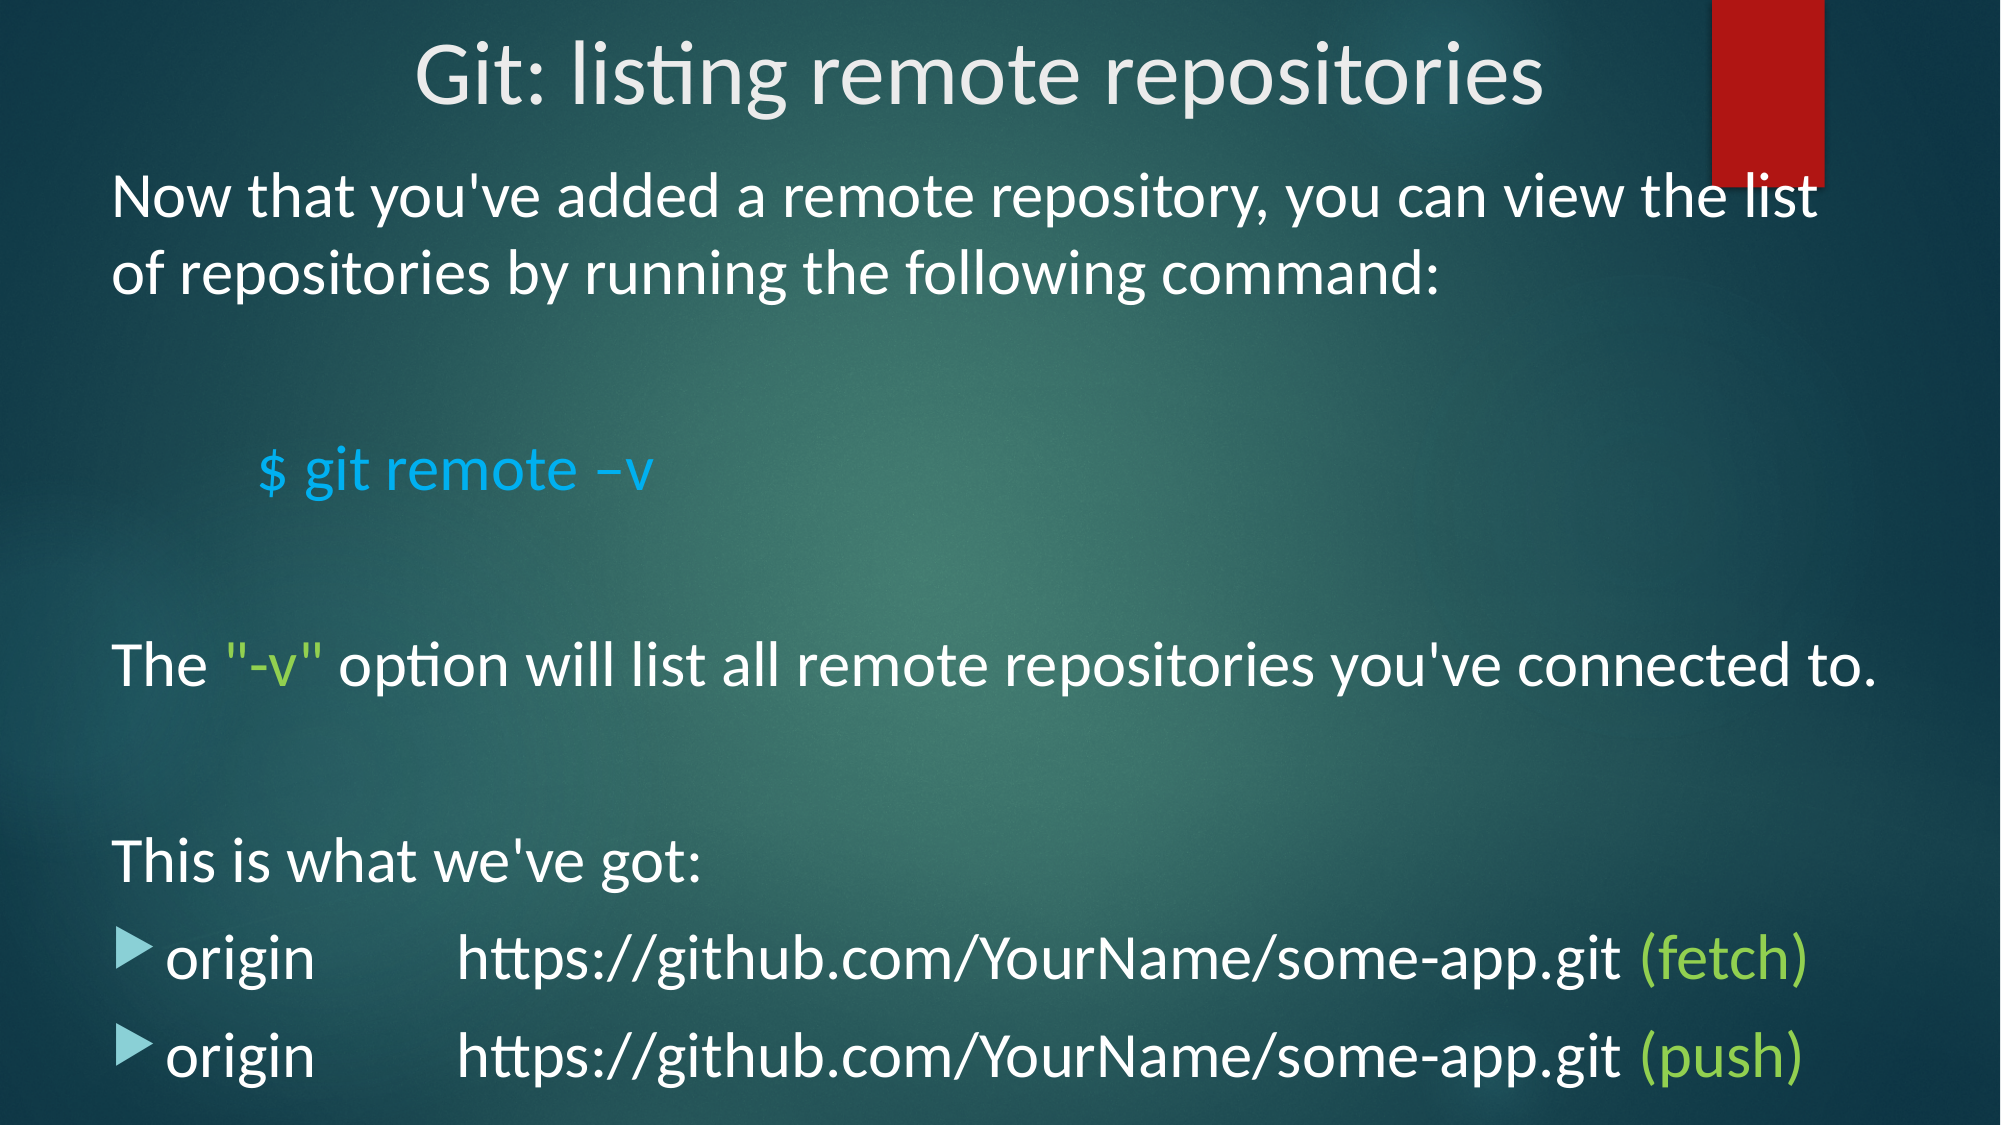

# Git: listing remote repositories
Now that you've added a remote repository, you can view the list of repositories by running the following command:

	$ git remote –v

The "-v" option will list all remote repositories you've connected to.

This is what we've got:
origin	https://github.com/YourName/some-app.git (fetch)
origin	https://github.com/YourName/some-app.git (push)